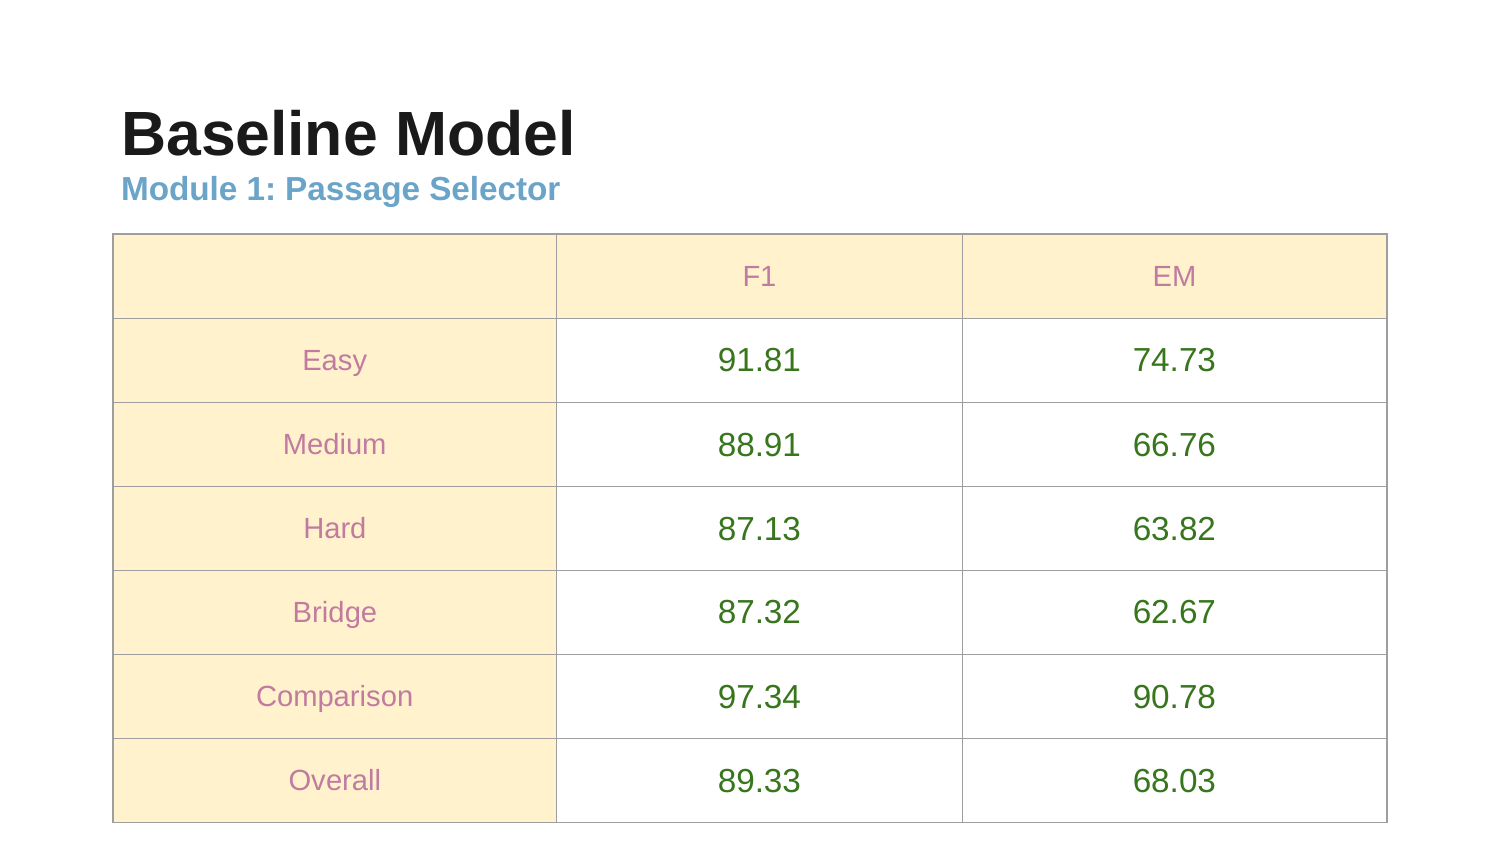

# Baseline Model
Module 1: Passage Selector
|  | F1 | EM |
| --- | --- | --- |
| Easy | 91.81 | 74.73 |
| Medium | 88.91 | 66.76 |
| Hard | 87.13 | 63.82 |
| Bridge | 87.32 | 62.67 |
| Comparison | 97.34 | 90.78 |
| Overall | 89.33 | 68.03 |